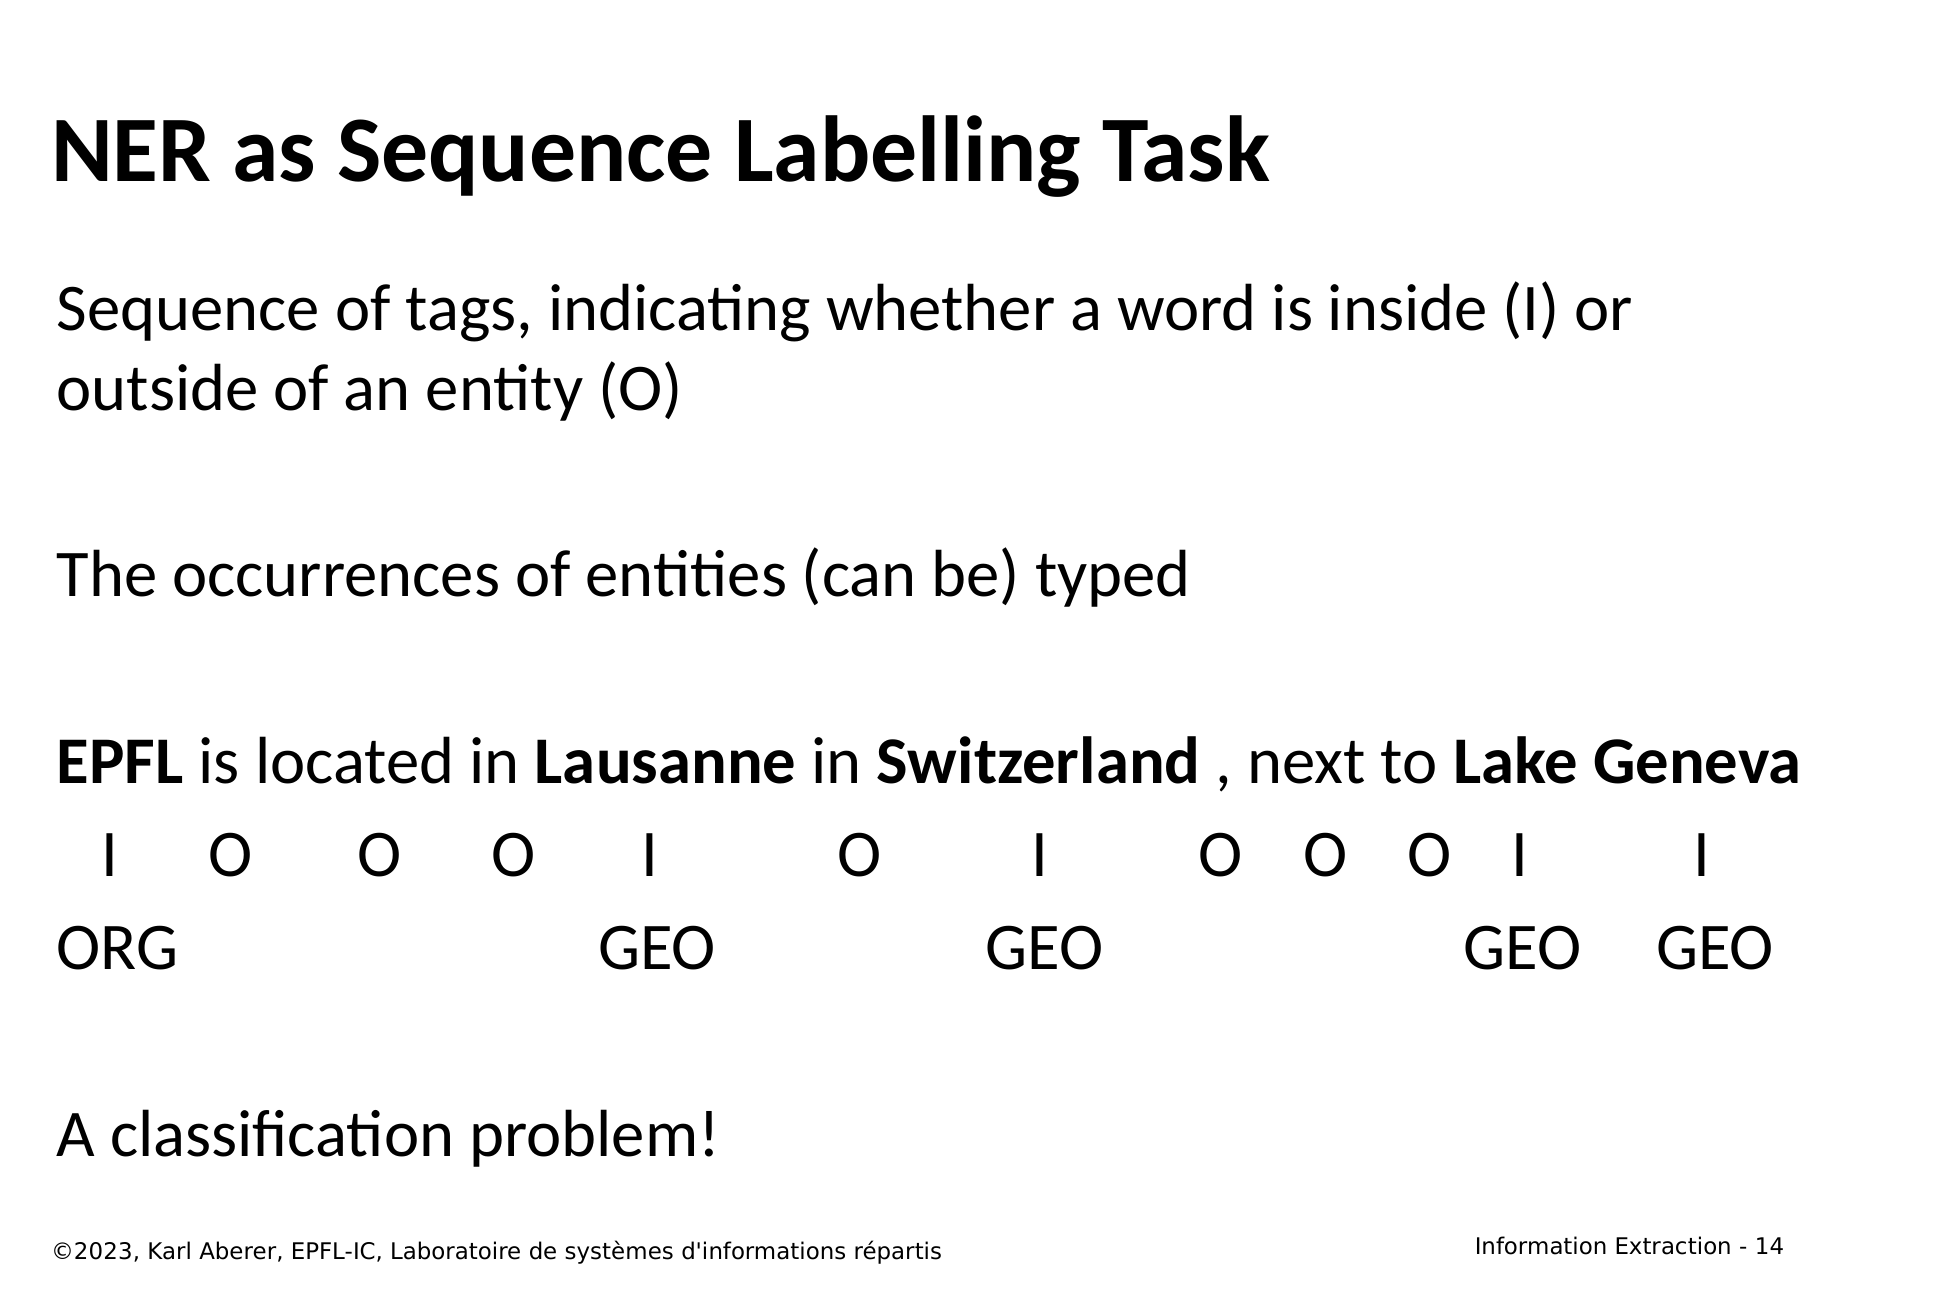

# NER as Sequence Labelling Task
Sequence of tags, indicating whether a word is inside (I) or outside of an entity (O)

The occurrences of entities (can be) typed

EPFL is located in Lausanne in Switzerland , next to Lake Geneva
   I      O       O      O       I            O          I          O    O    O    I           I
ORG                            GEO                  GEO                        GEO     GEO

A classification problem!

©2023, Karl Aberer, EPFL-IC, Laboratoire de systèmes d'informations répartis